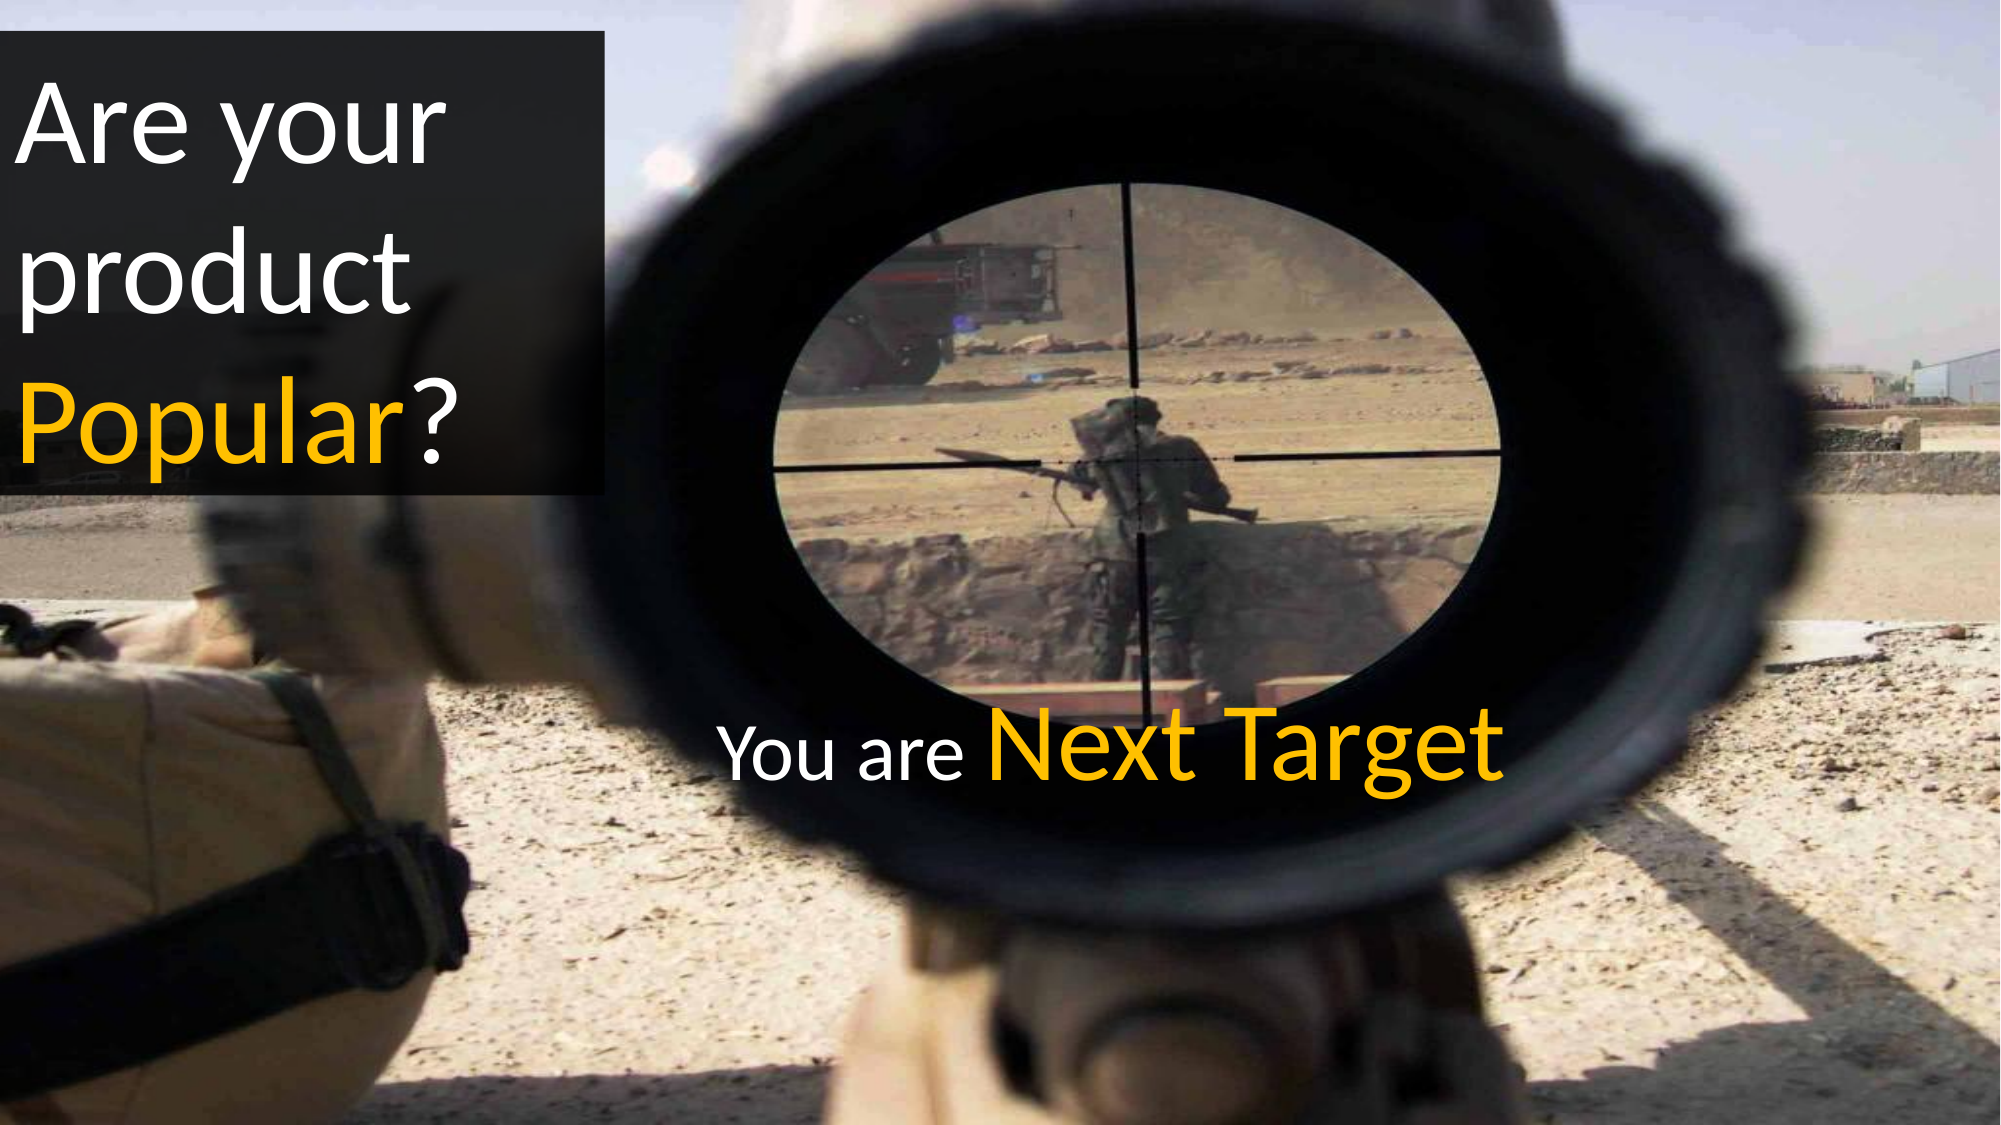

Are your product Popular?
You are Next Target